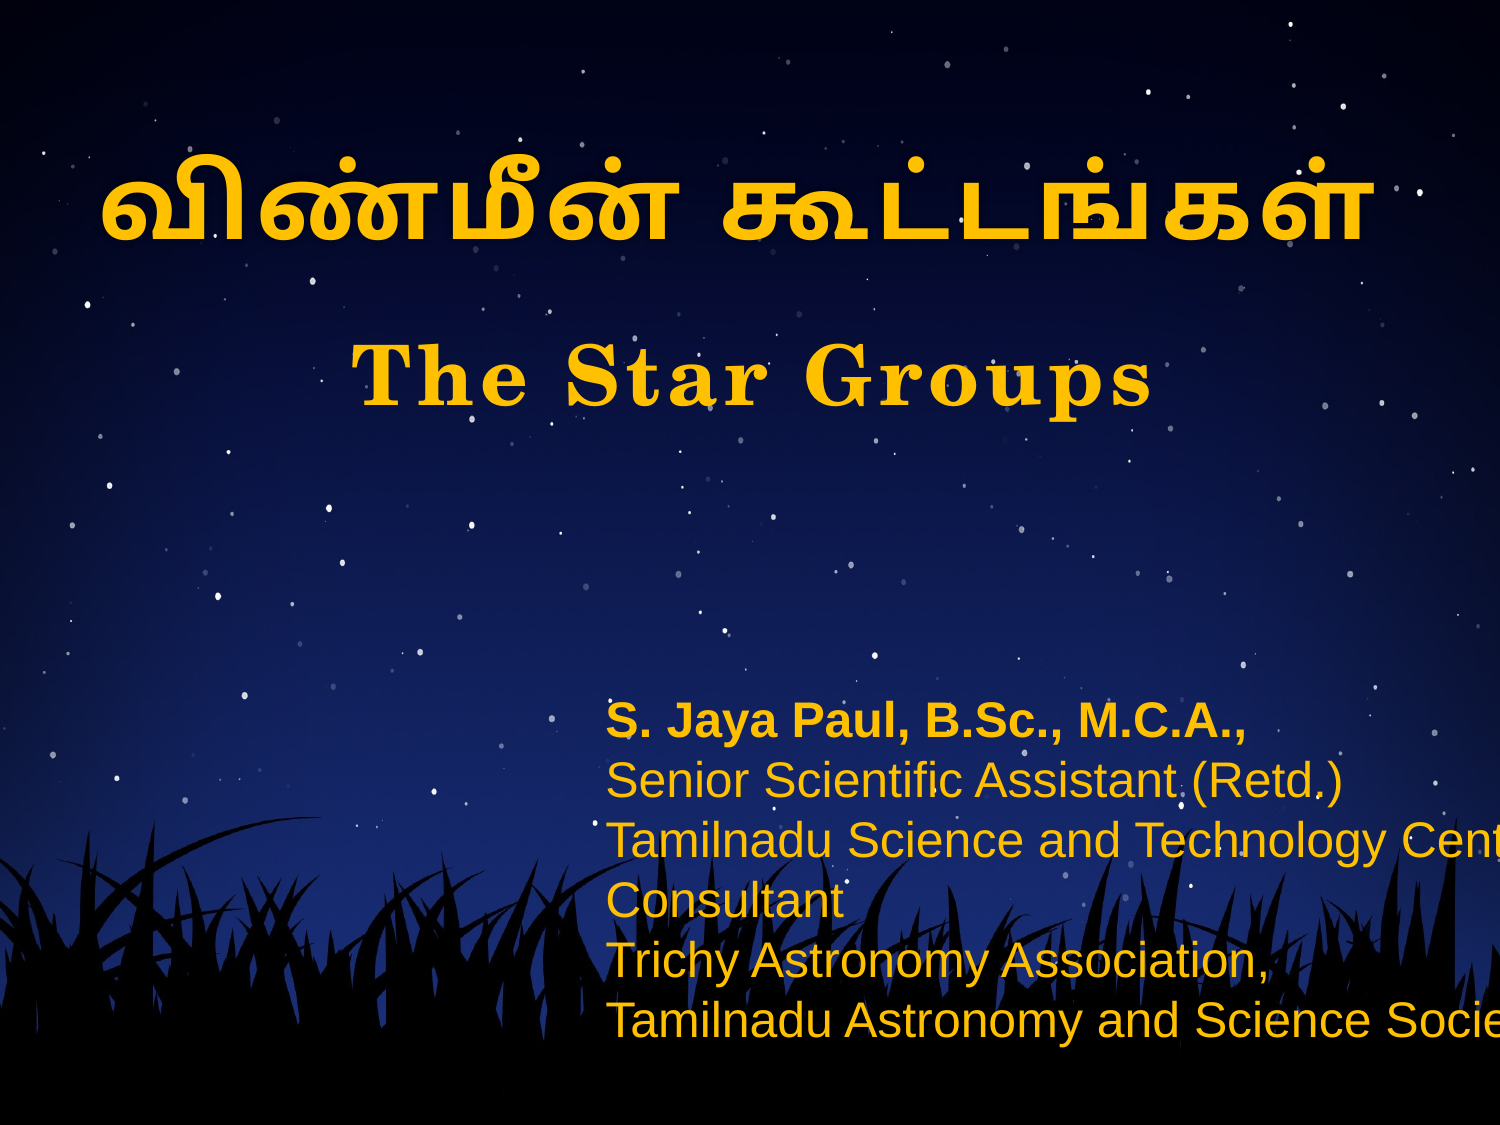

விண்மீன் கூட்டங்கள்
The Star Groups
S. Jaya Paul, B.Sc., M.C.A.,
Senior Scientific Assistant (Retd.)
Tamilnadu Science and Technology Centre
Consultant
Trichy Astronomy Association,
Tamilnadu Astronomy and Science Society